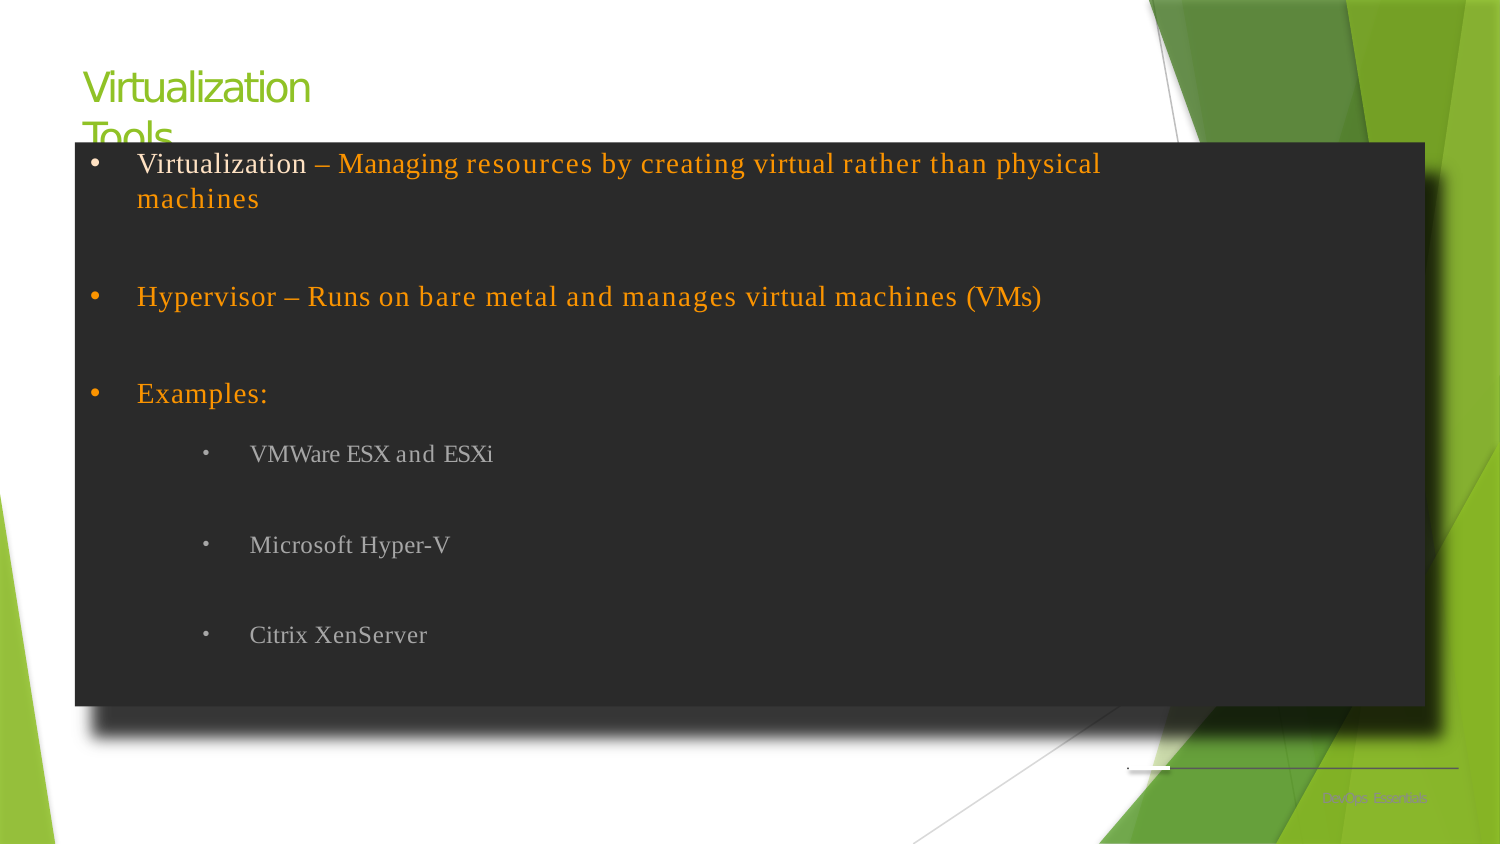

# Virtualization Tools

Virtualization – Managing resources by creating virtual rather than physical machines

Hypervisor – Runs on bare metal and manages virtual machines (VMs)

Examples:
VMWare ESX and ESXi

Microsoft Hyper-V

Citrix XenServer

DevOps Essentials